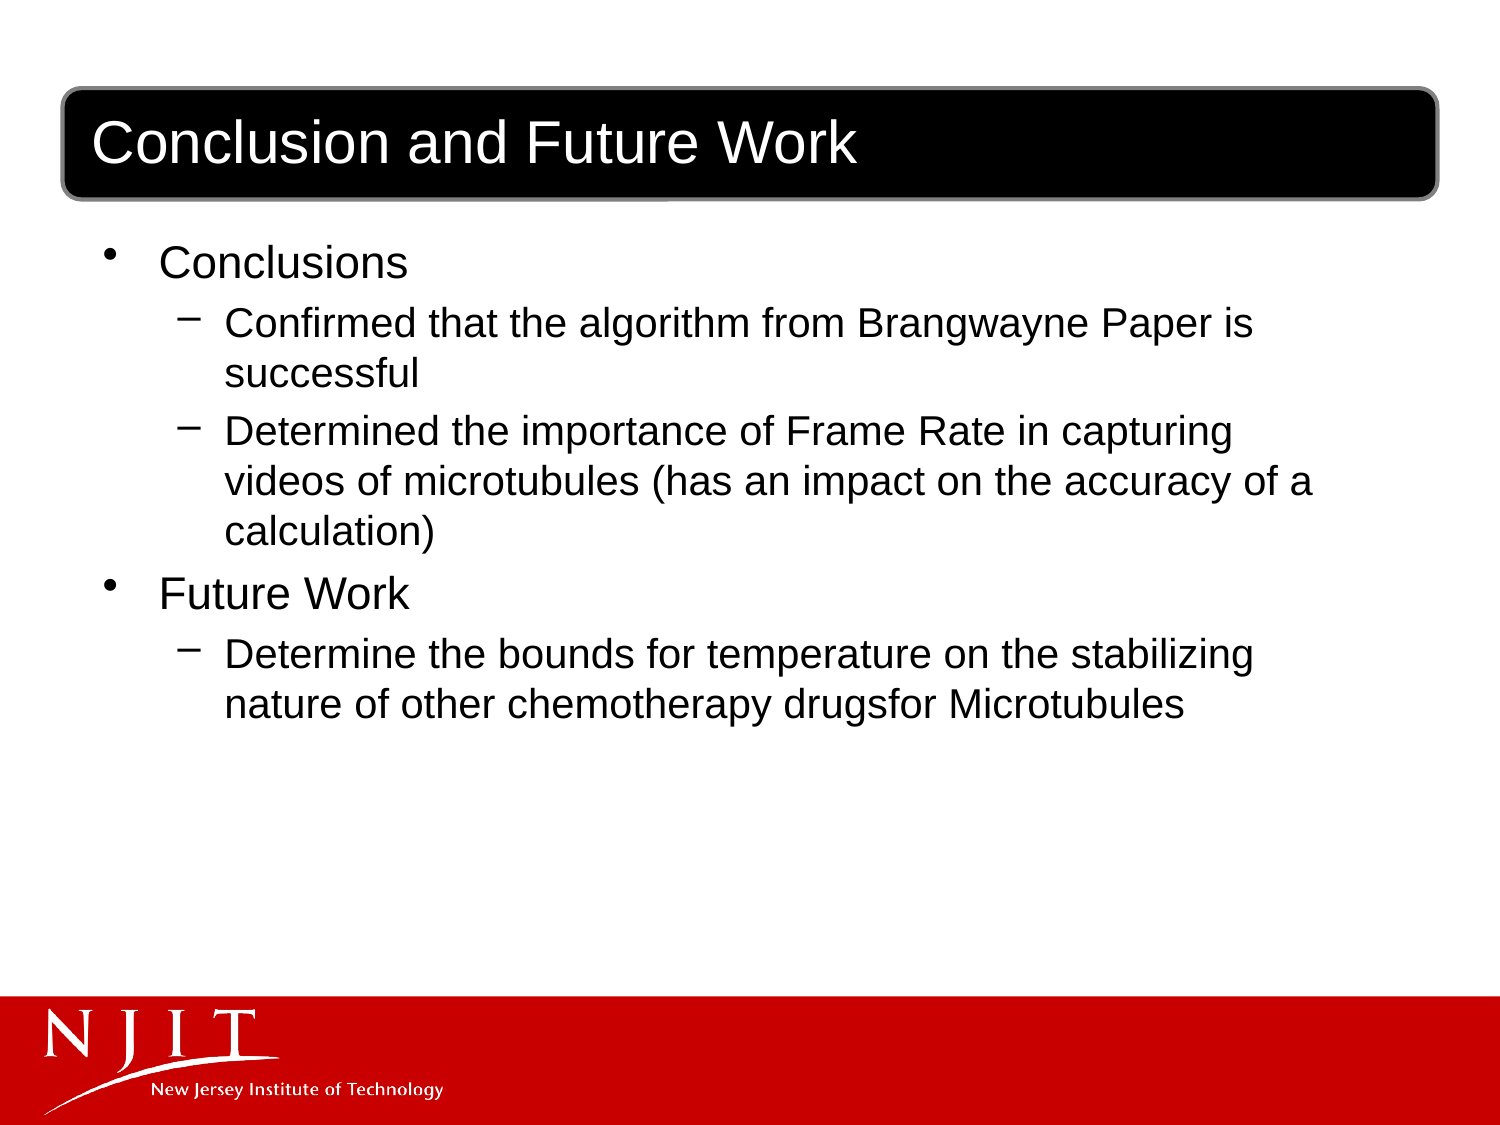

Conclusion and Future Work
Conclusions
Confirmed that the algorithm from Brangwayne Paper is successful
Determined the importance of Frame Rate in capturing videos of microtubules (has an impact on the accuracy of a calculation)
Future Work
Determine the bounds for temperature on the stabilizing nature of other chemotherapy drugsfor Microtubules